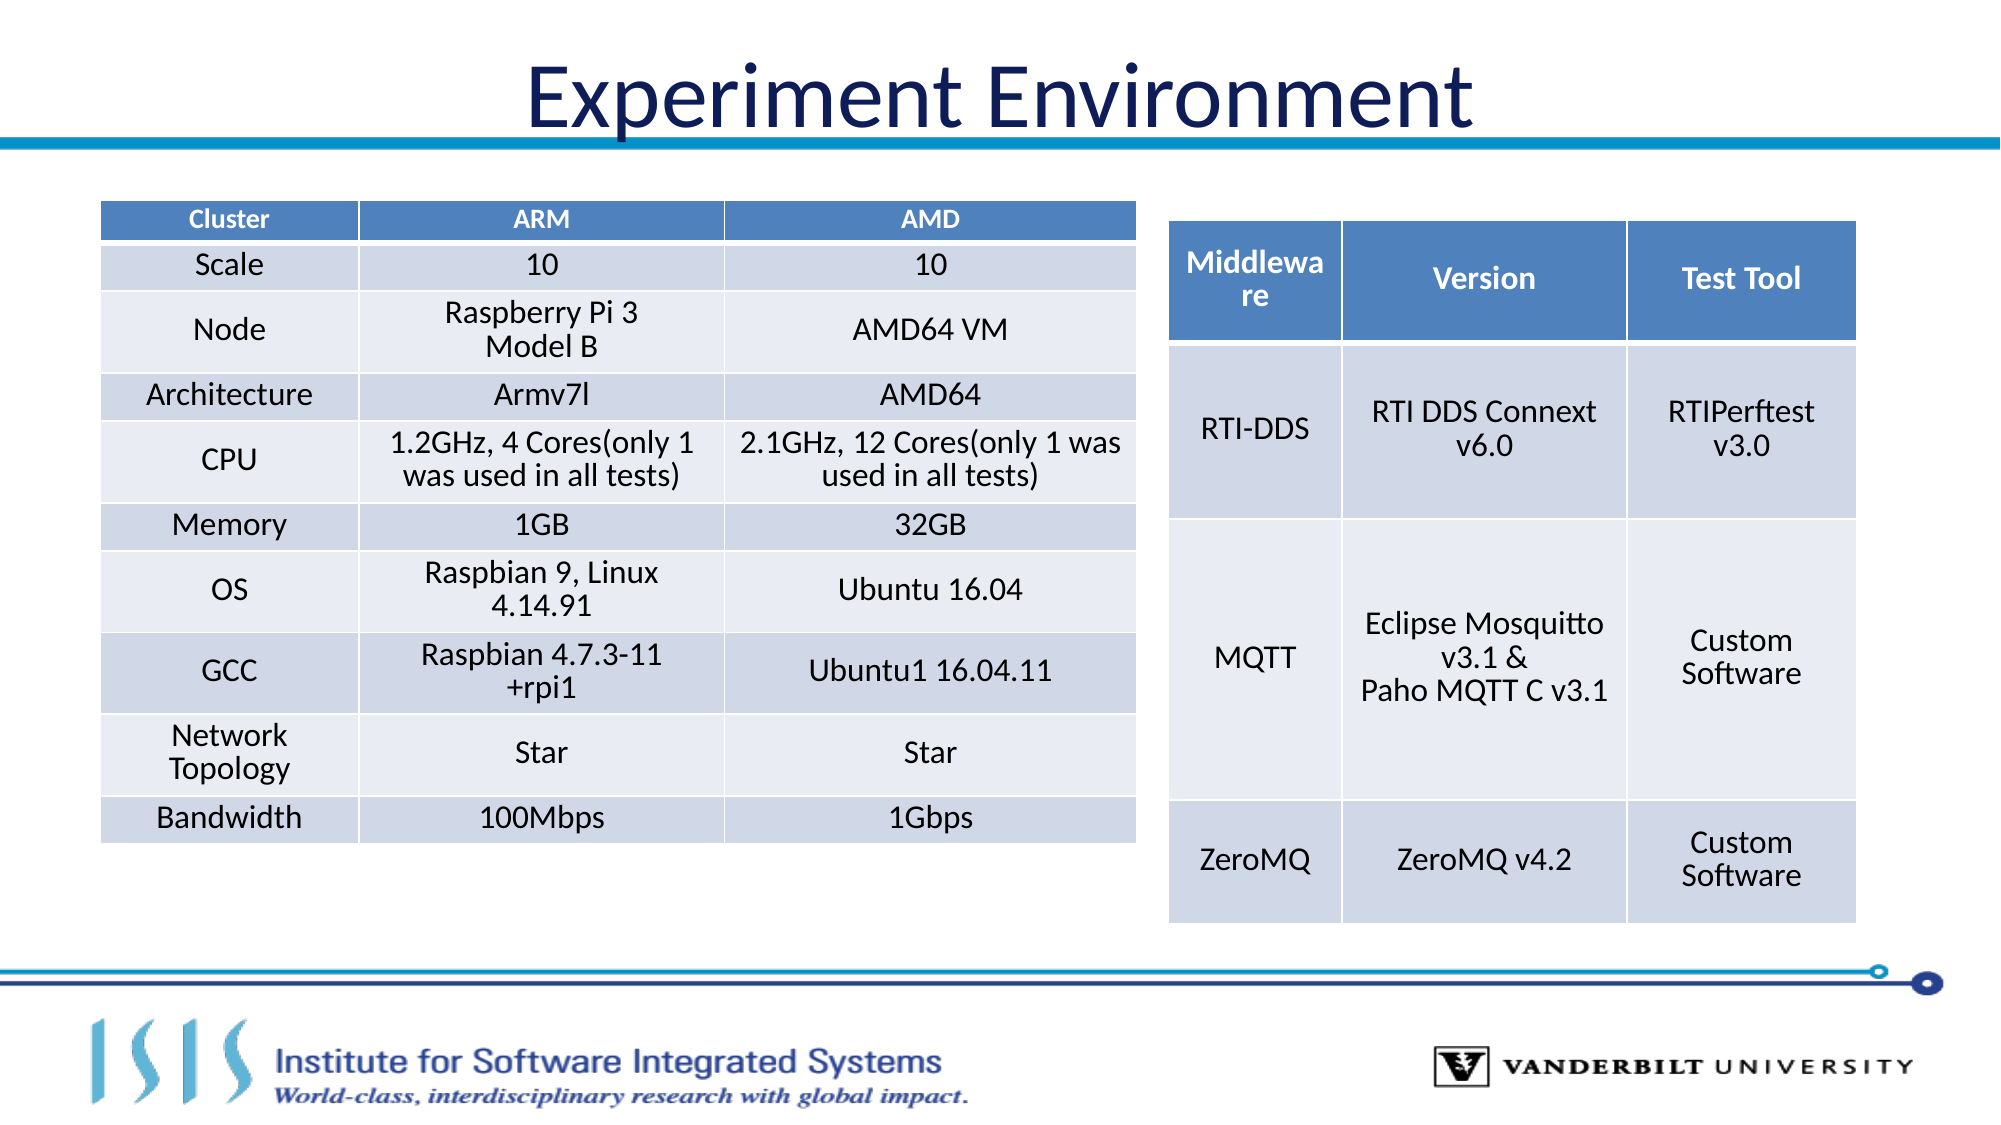

# Experiment Environment
| Cluster | ARM | AMD |
| --- | --- | --- |
| Scale | 10 | 10 |
| Node | Raspberry Pi 3 Model B | AMD64 VM |
| Architecture | Armv7l | AMD64 |
| CPU | 1.2GHz, 4 Cores(only 1 was used in all tests) | 2.1GHz, 12 Cores(only 1 was used in all tests) |
| Memory | 1GB | 32GB |
| OS | Raspbian 9, Linux 4.14.91 | Ubuntu 16.04 |
| GCC | Raspbian 4.7.3-11 +rpi1 | Ubuntu1 16.04.11 |
| Network Topology | Star | Star |
| Bandwidth | 100Mbps | 1Gbps |
| Middleware | Version | Test Tool |
| --- | --- | --- |
| RTI-DDS | RTI DDS Connext v6.0 | RTIPerftest v3.0 |
| MQTT | Eclipse Mosquitto v3.1 & Paho MQTT C v3.1 | Custom Software |
| ZeroMQ | ZeroMQ v4.2 | Custom Software |